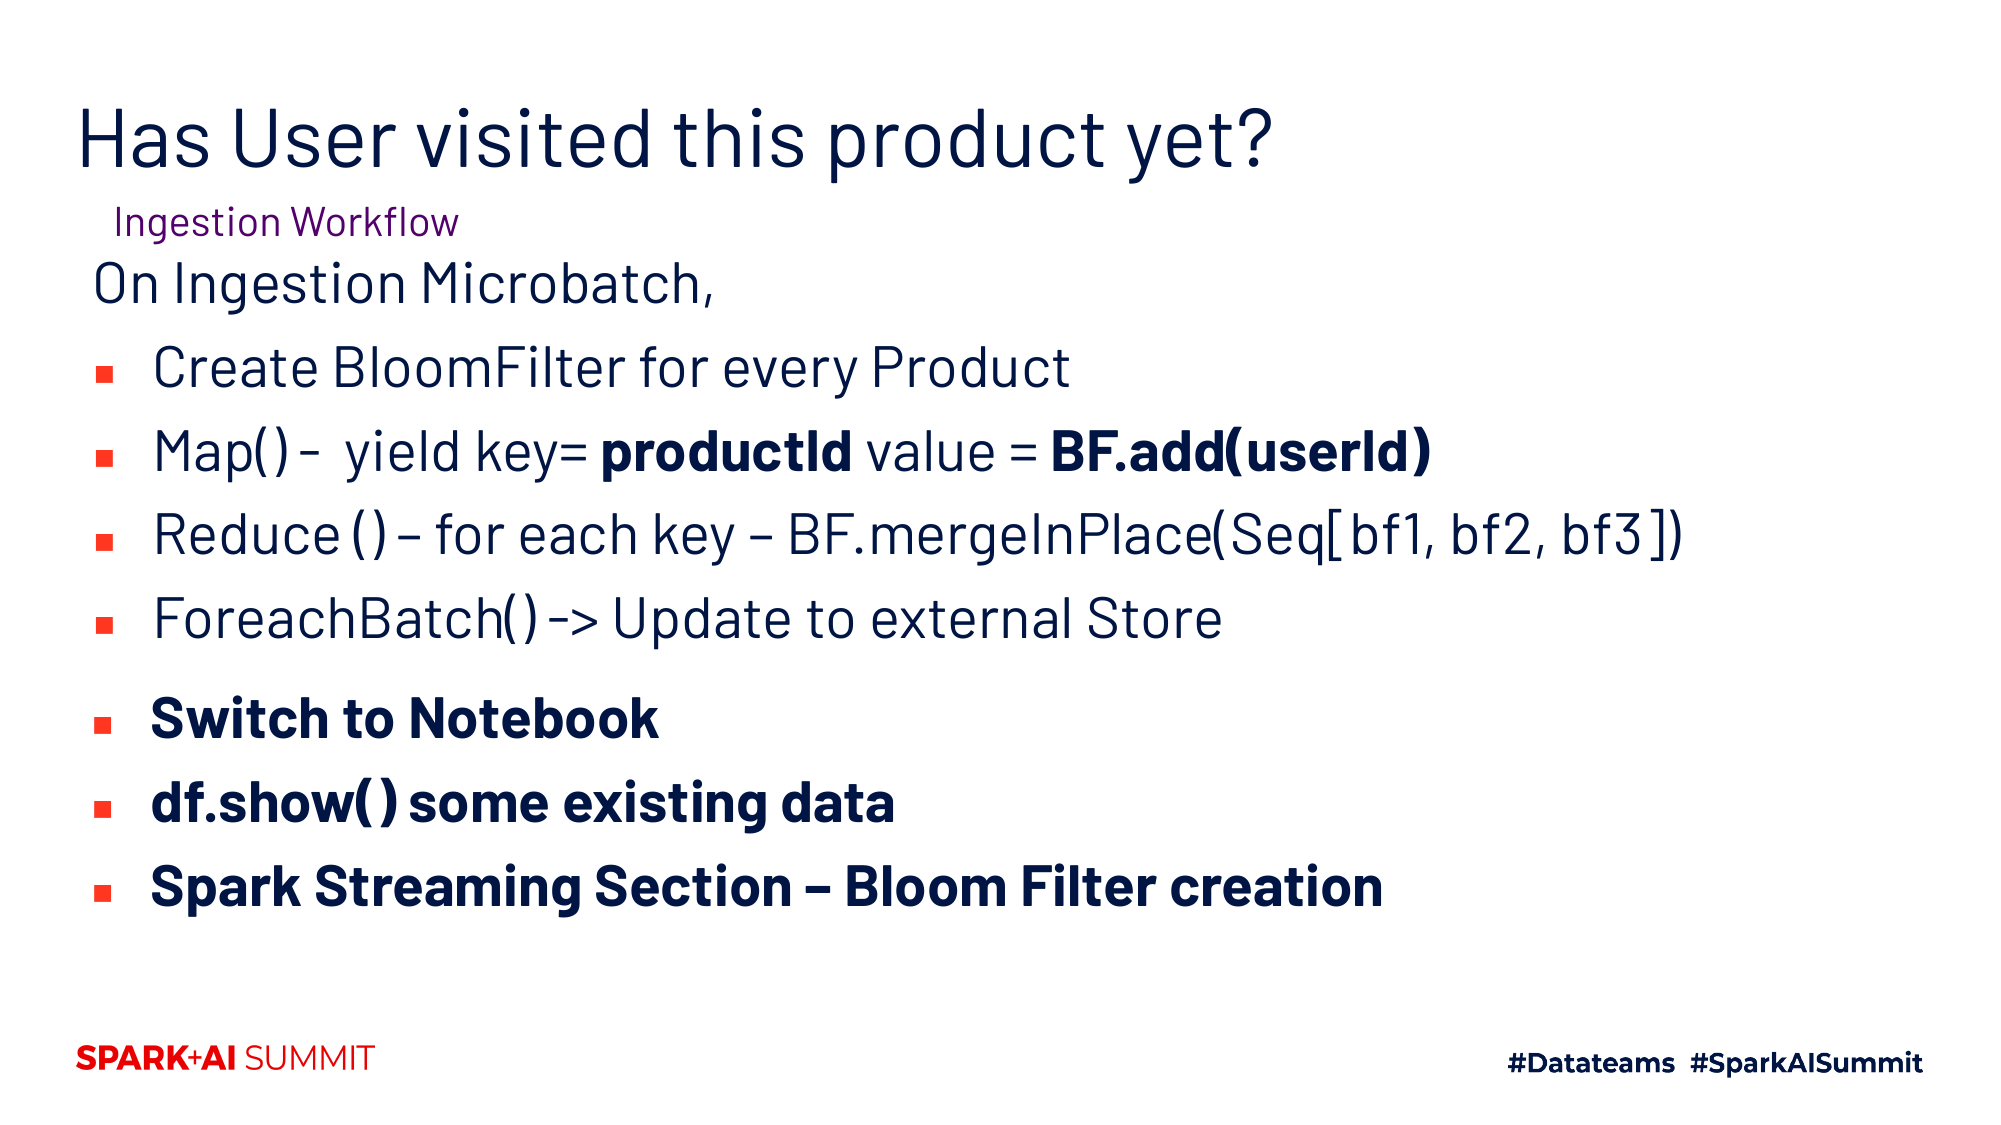

# Has User visited this product yet?
Ingestion Workflow
On Ingestion Microbatch,
Create BloomFilter for every Product
Map() -  yield key= productId value = BF.add(userId)
Reduce () – for each key – BF.mergeInPlace(Seq[bf1, bf2, bf3])
ForeachBatch() -> Update to external Store

Switch to Notebook
df.show() some existing data
Spark Streaming Section – Bloom Filter creation